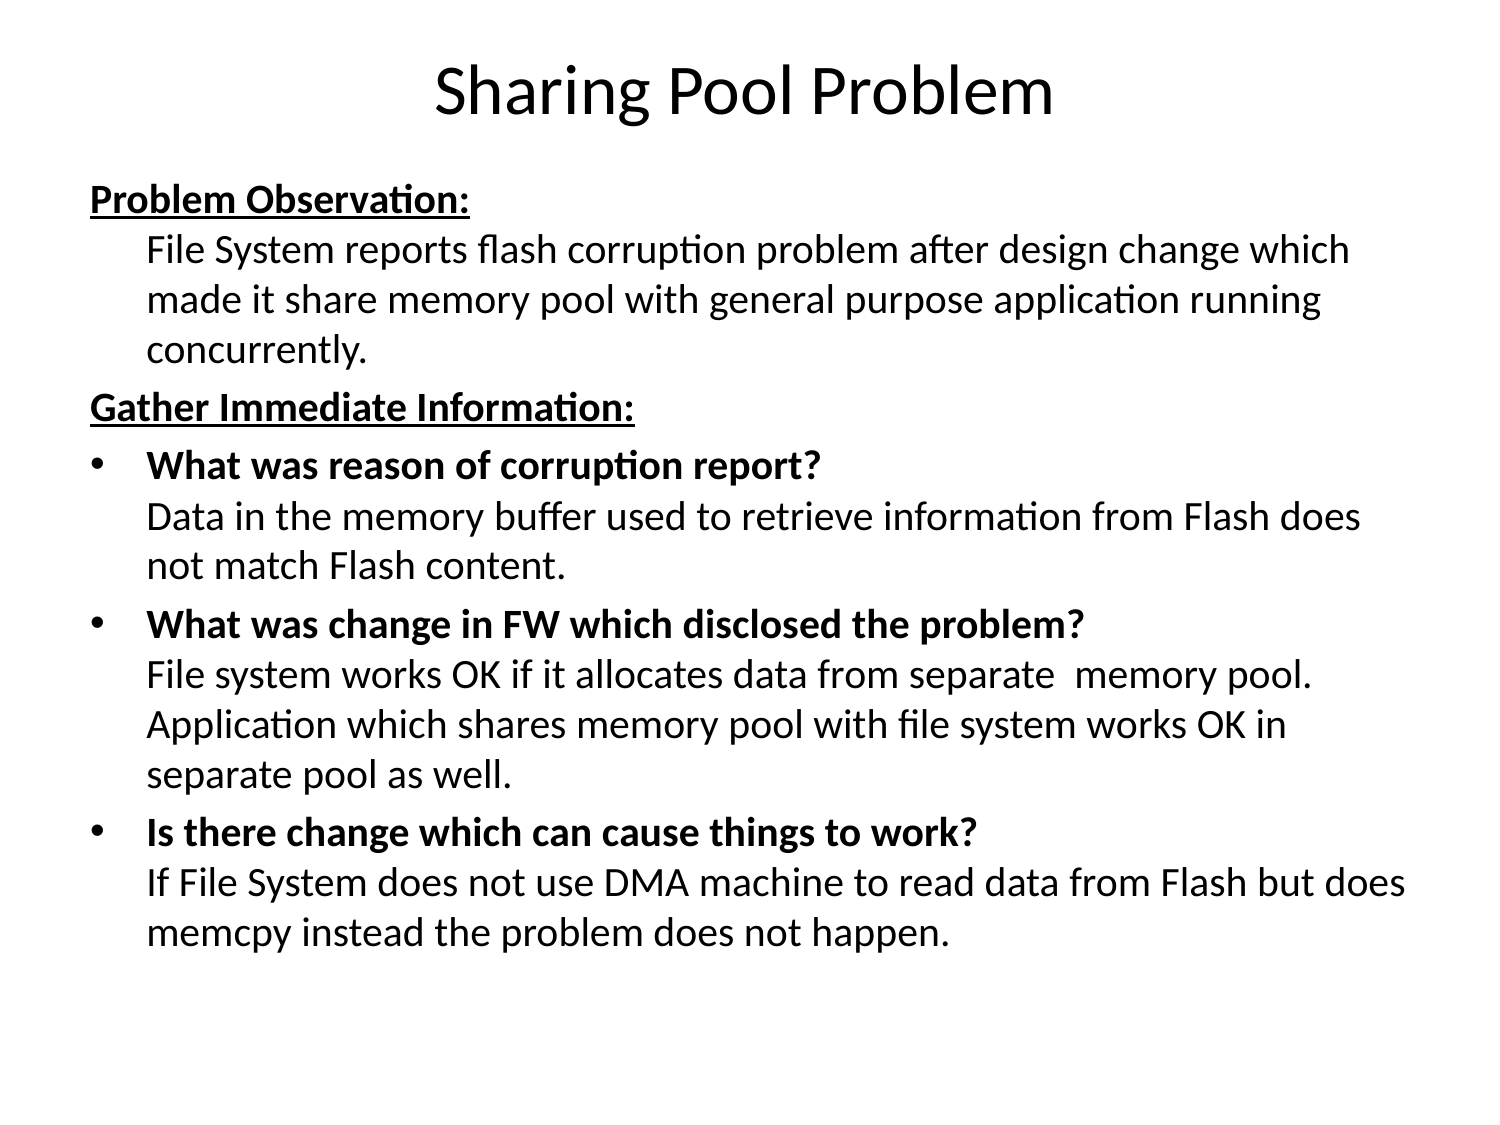

# Sharing Pool Problem
Problem Observation:
File System reports flash corruption problem after design change which made it share memory pool with general purpose application running concurrently.
Gather Immediate Information:
What was reason of corruption report?
Data in the memory buffer used to retrieve information from Flash does not match Flash content.
What was change in FW which disclosed the problem?
File system works OK if it allocates data from separate  memory pool. Application which shares memory pool with file system works OK in separate pool as well.
Is there change which can cause things to work?
If File System does not use DMA machine to read data from Flash but does memcpy instead the problem does not happen.